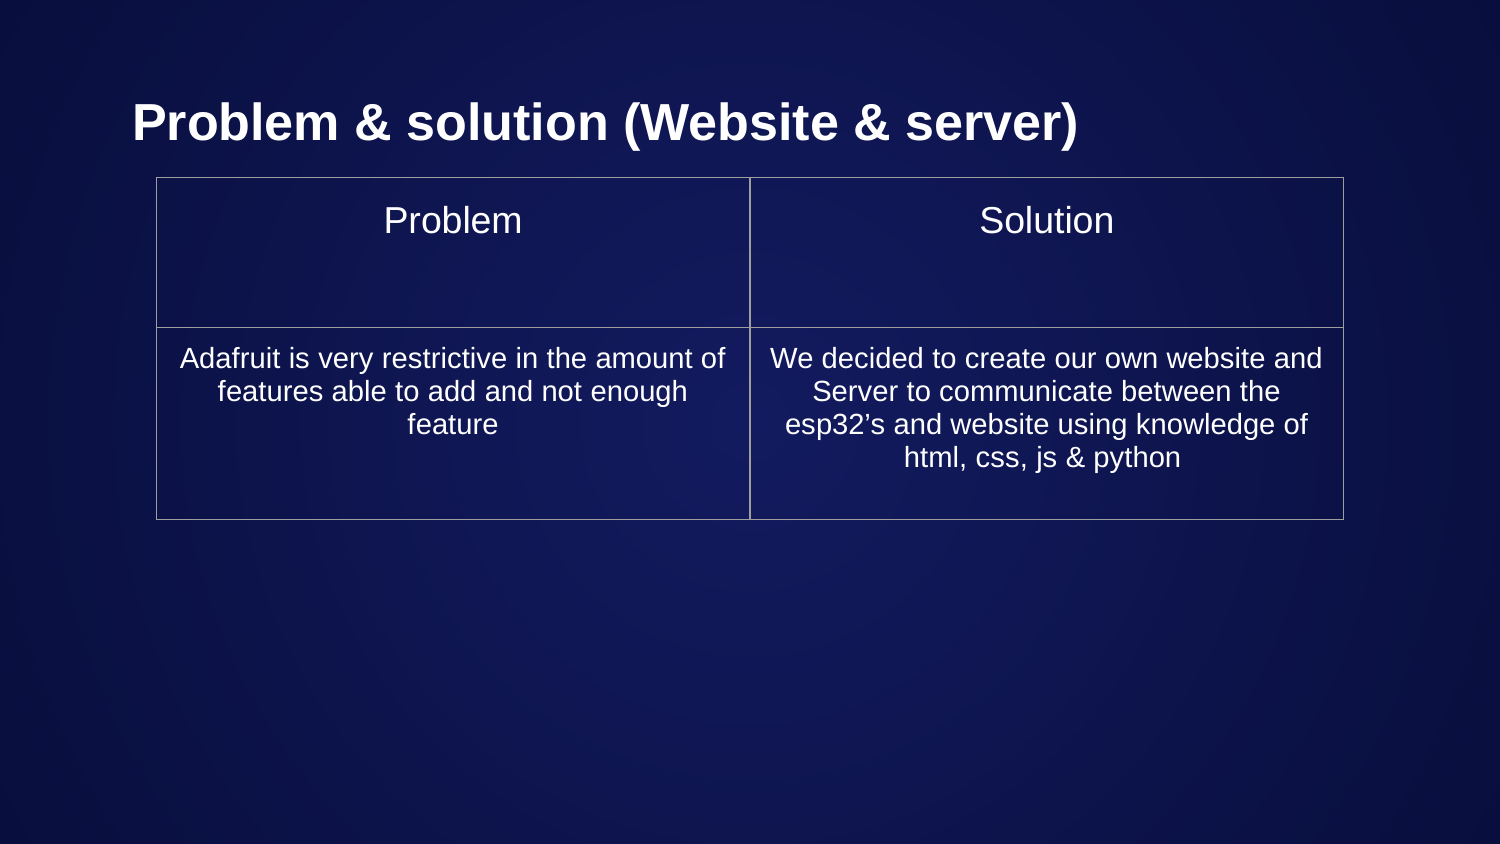

# Problem & solution (Website & server)
| Problem | Solution |
| --- | --- |
| Adafruit is very restrictive in the amount of features able to add and not enough feature | We decided to create our own website and Server to communicate between the esp32’s and website using knowledge of html, css, js & python |